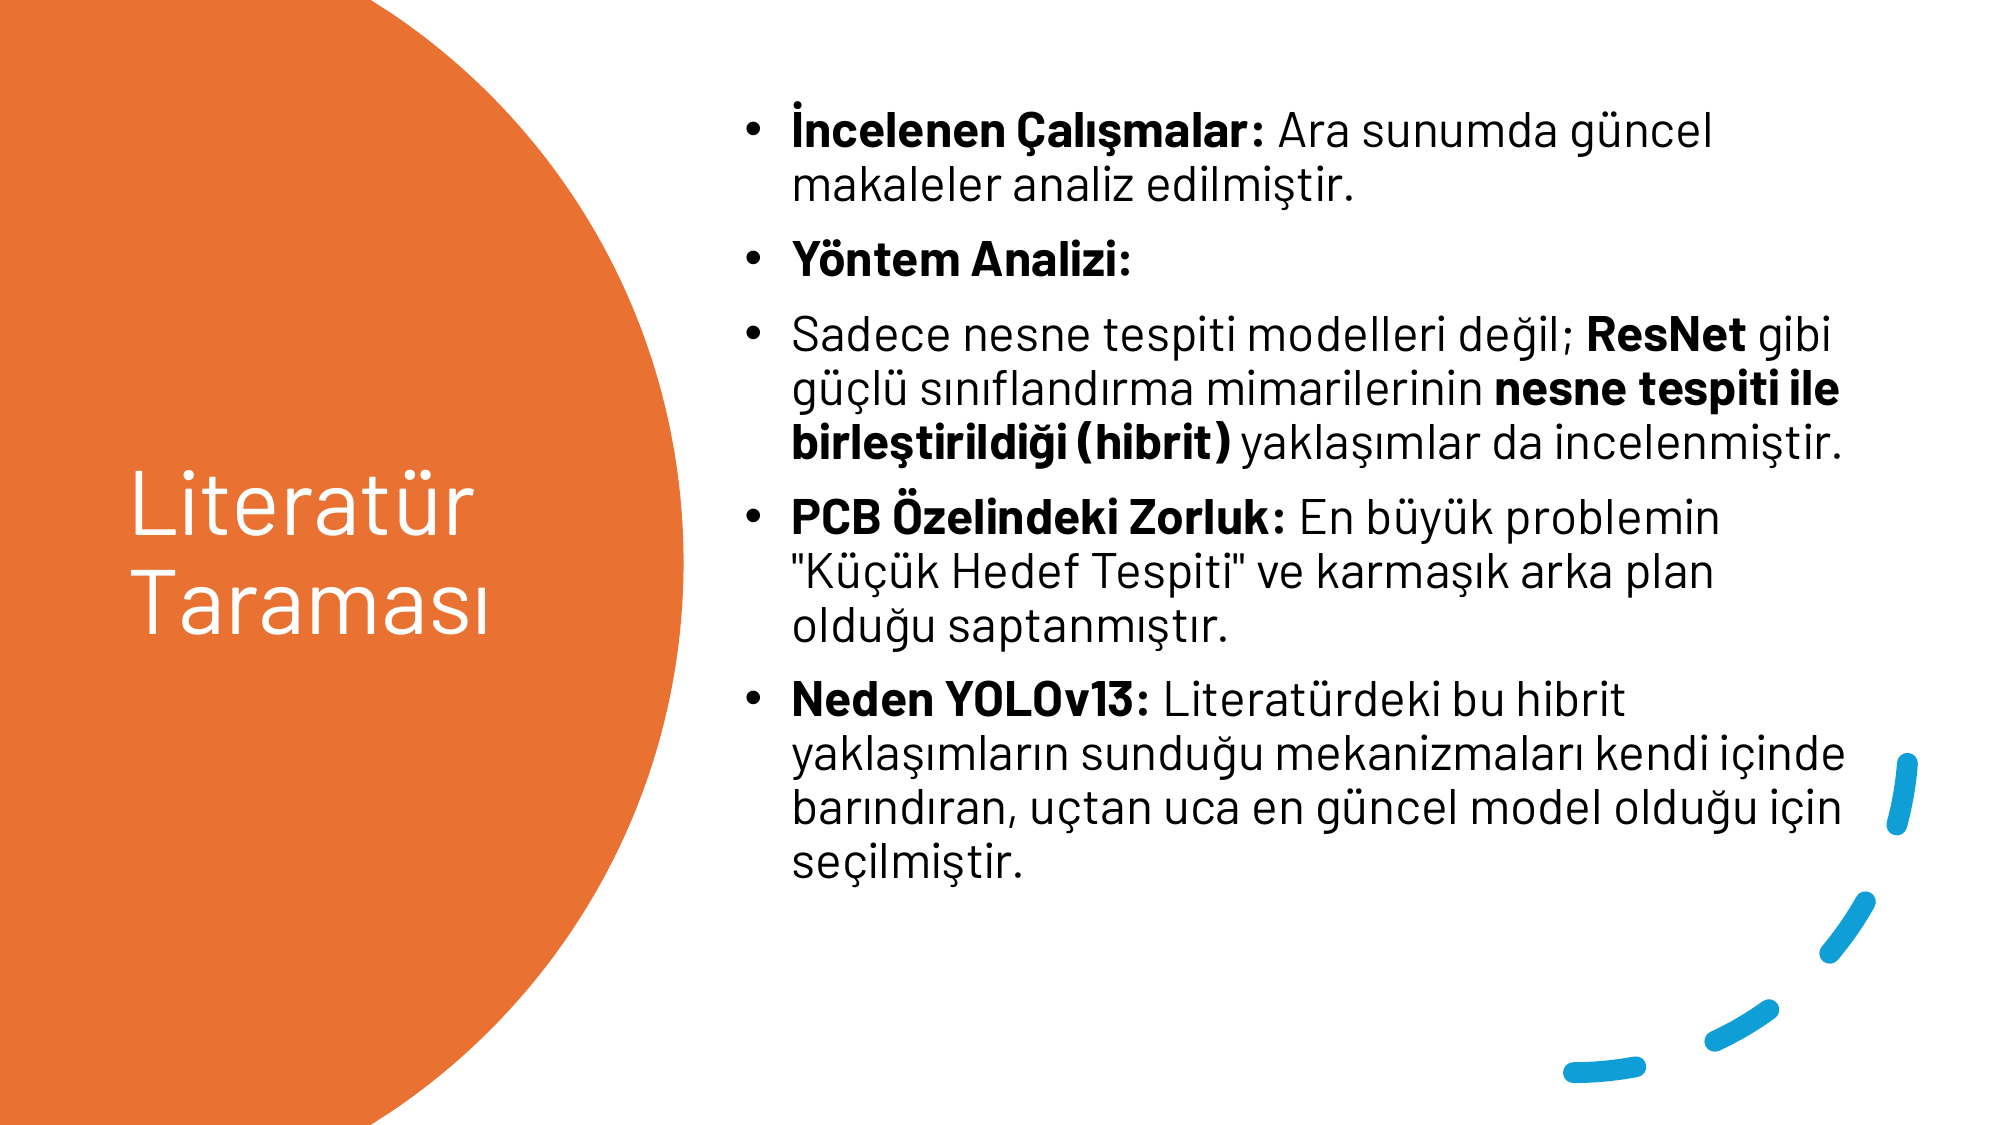

İncelenen Çalışmalar: Ara sunumda güncel makaleler analiz edilmiştir.
Yöntem Analizi:
Sadece nesne tespiti modelleri değil; ResNet gibi güçlü sınıflandırma mimarilerinin nesne tespiti ile birleştirildiği (hibrit) yaklaşımlar da incelenmiştir.
PCB Özelindeki Zorluk: En büyük problemin "Küçük Hedef Tespiti" ve karmaşık arka plan olduğu saptanmıştır.
Neden YOLOv13: Literatürdeki bu hibrit yaklaşımların sunduğu mekanizmaları kendi içinde barındıran, uçtan uca en güncel model olduğu için seçilmiştir.

# Literatür Taraması